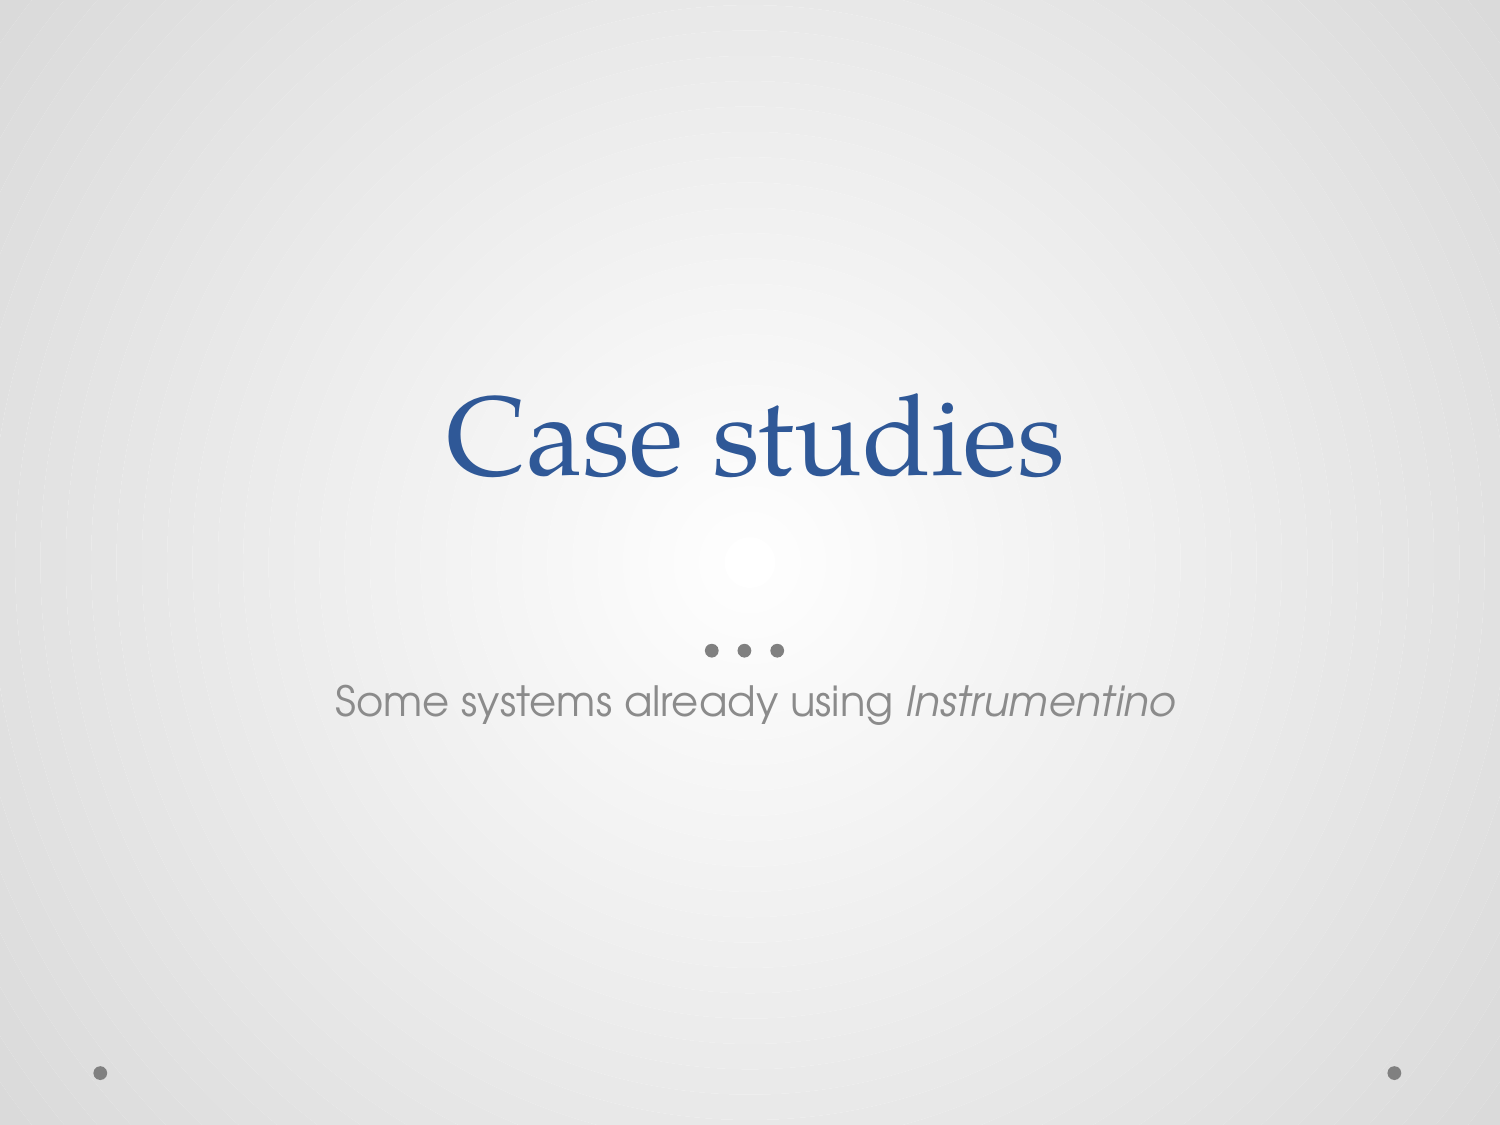

# Case studies
Some systems already using Instrumentino